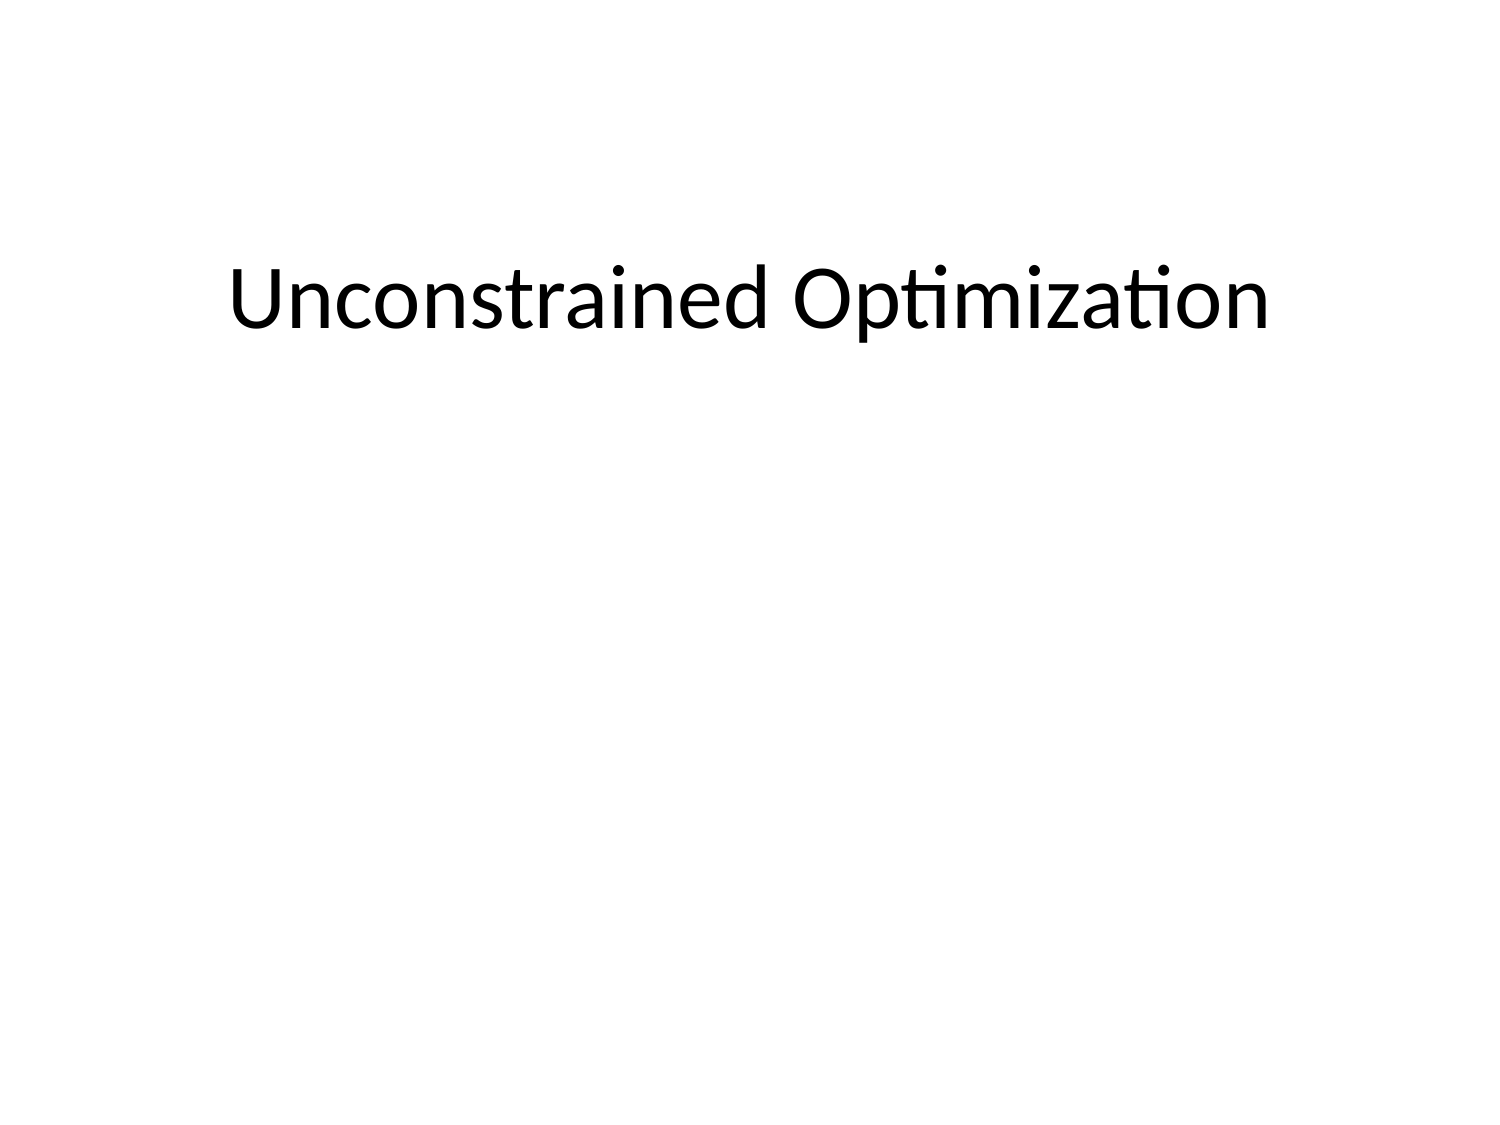

# Unconstrained Optimization

TexPoint fonts used in EMF.
Read the TexPoint manual before you delete this box.: AAAAAAAAA